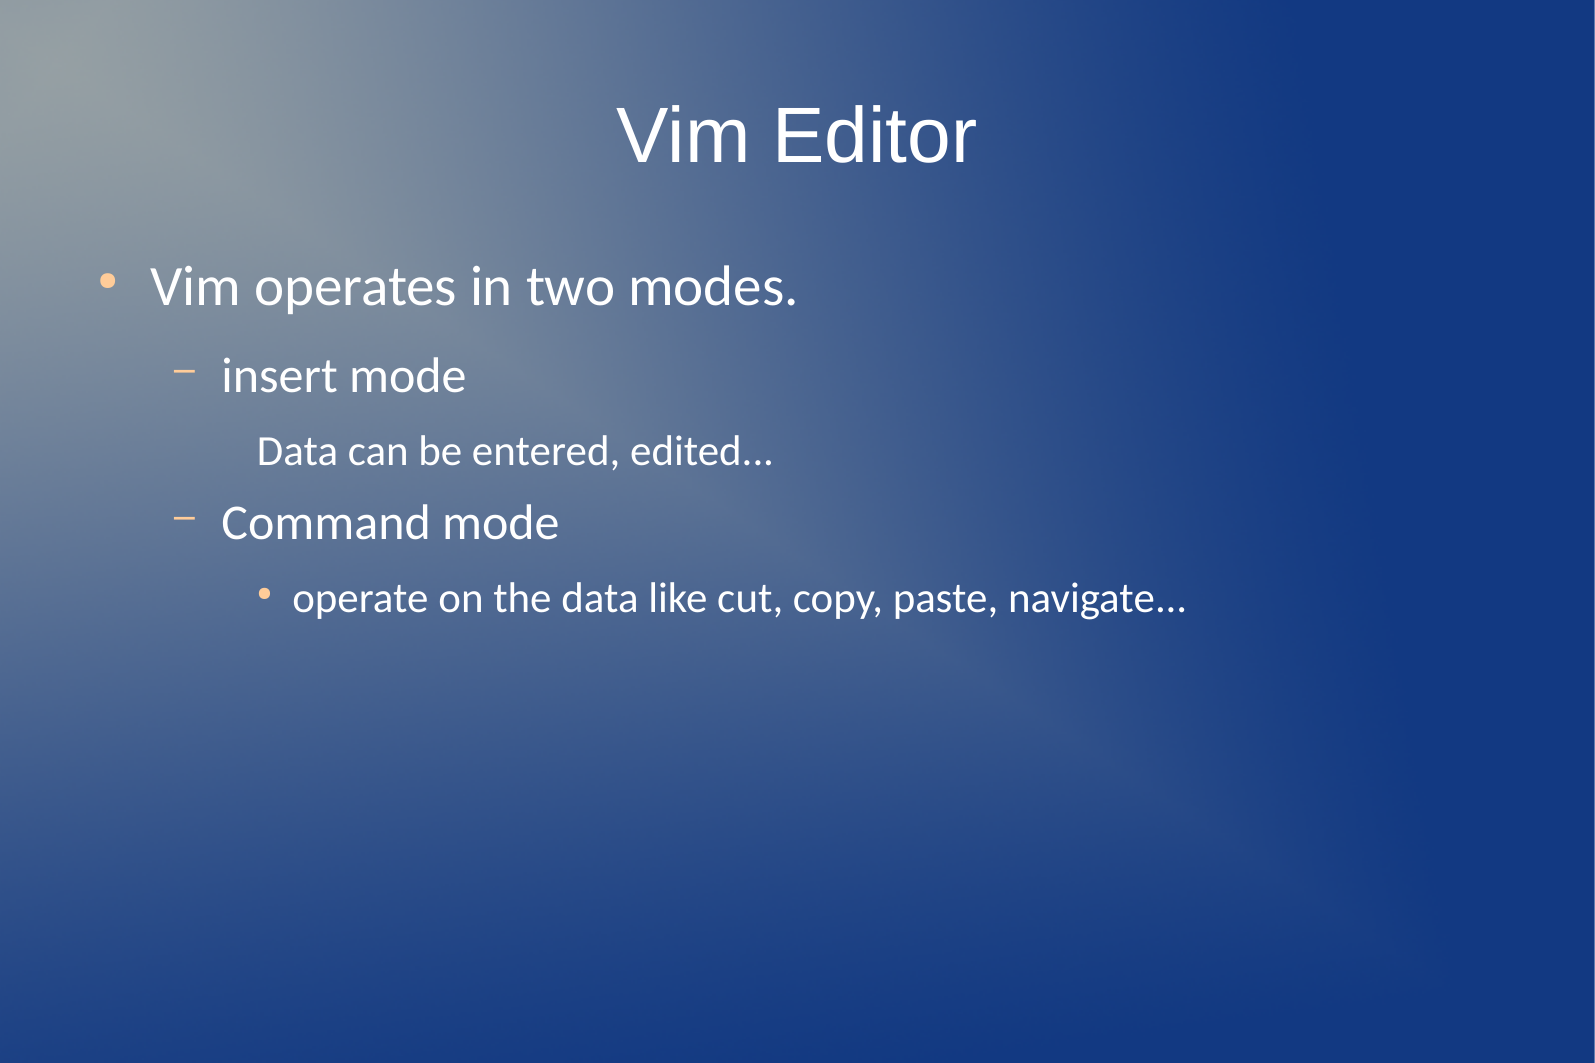

Vim Editor
Vim operates in two modes.
insert mode
Data can be entered, edited...
Command mode
operate on the data like cut, copy, paste, navigate...